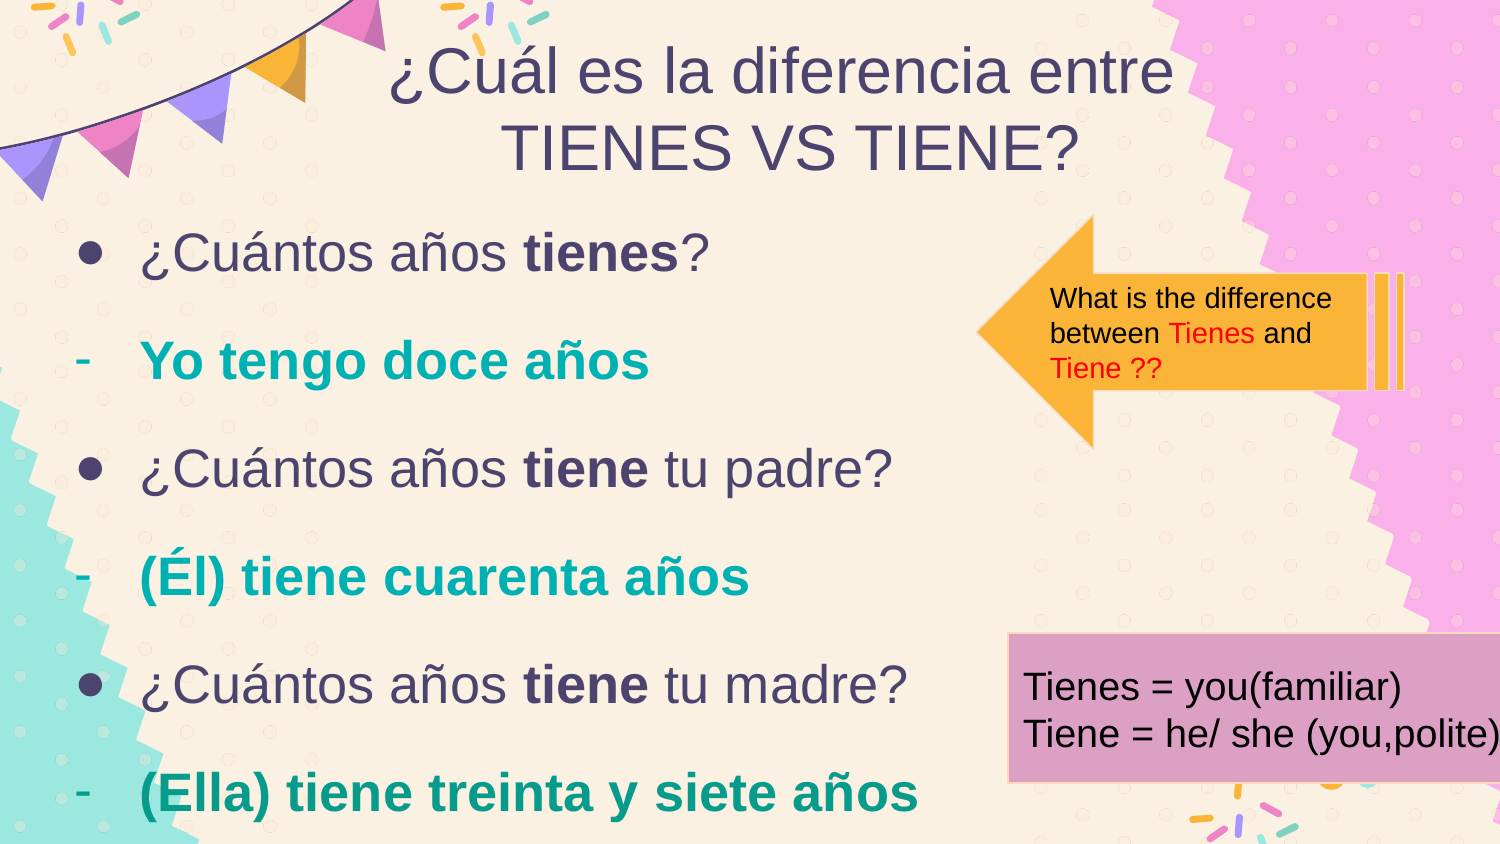

¿Cuál es la diferencia entre
TIENES VS TIENE?
¿Cuántos años tienes?
Yo tengo doce años
¿Cuántos años tiene tu padre?
(Él) tiene cuarenta años
¿Cuántos años tiene tu madre?
(Ella) tiene treinta y siete años
What is the difference between Tienes and Tiene ??
Tienes = you(familiar)
Tiene = he/ she (you,polite)